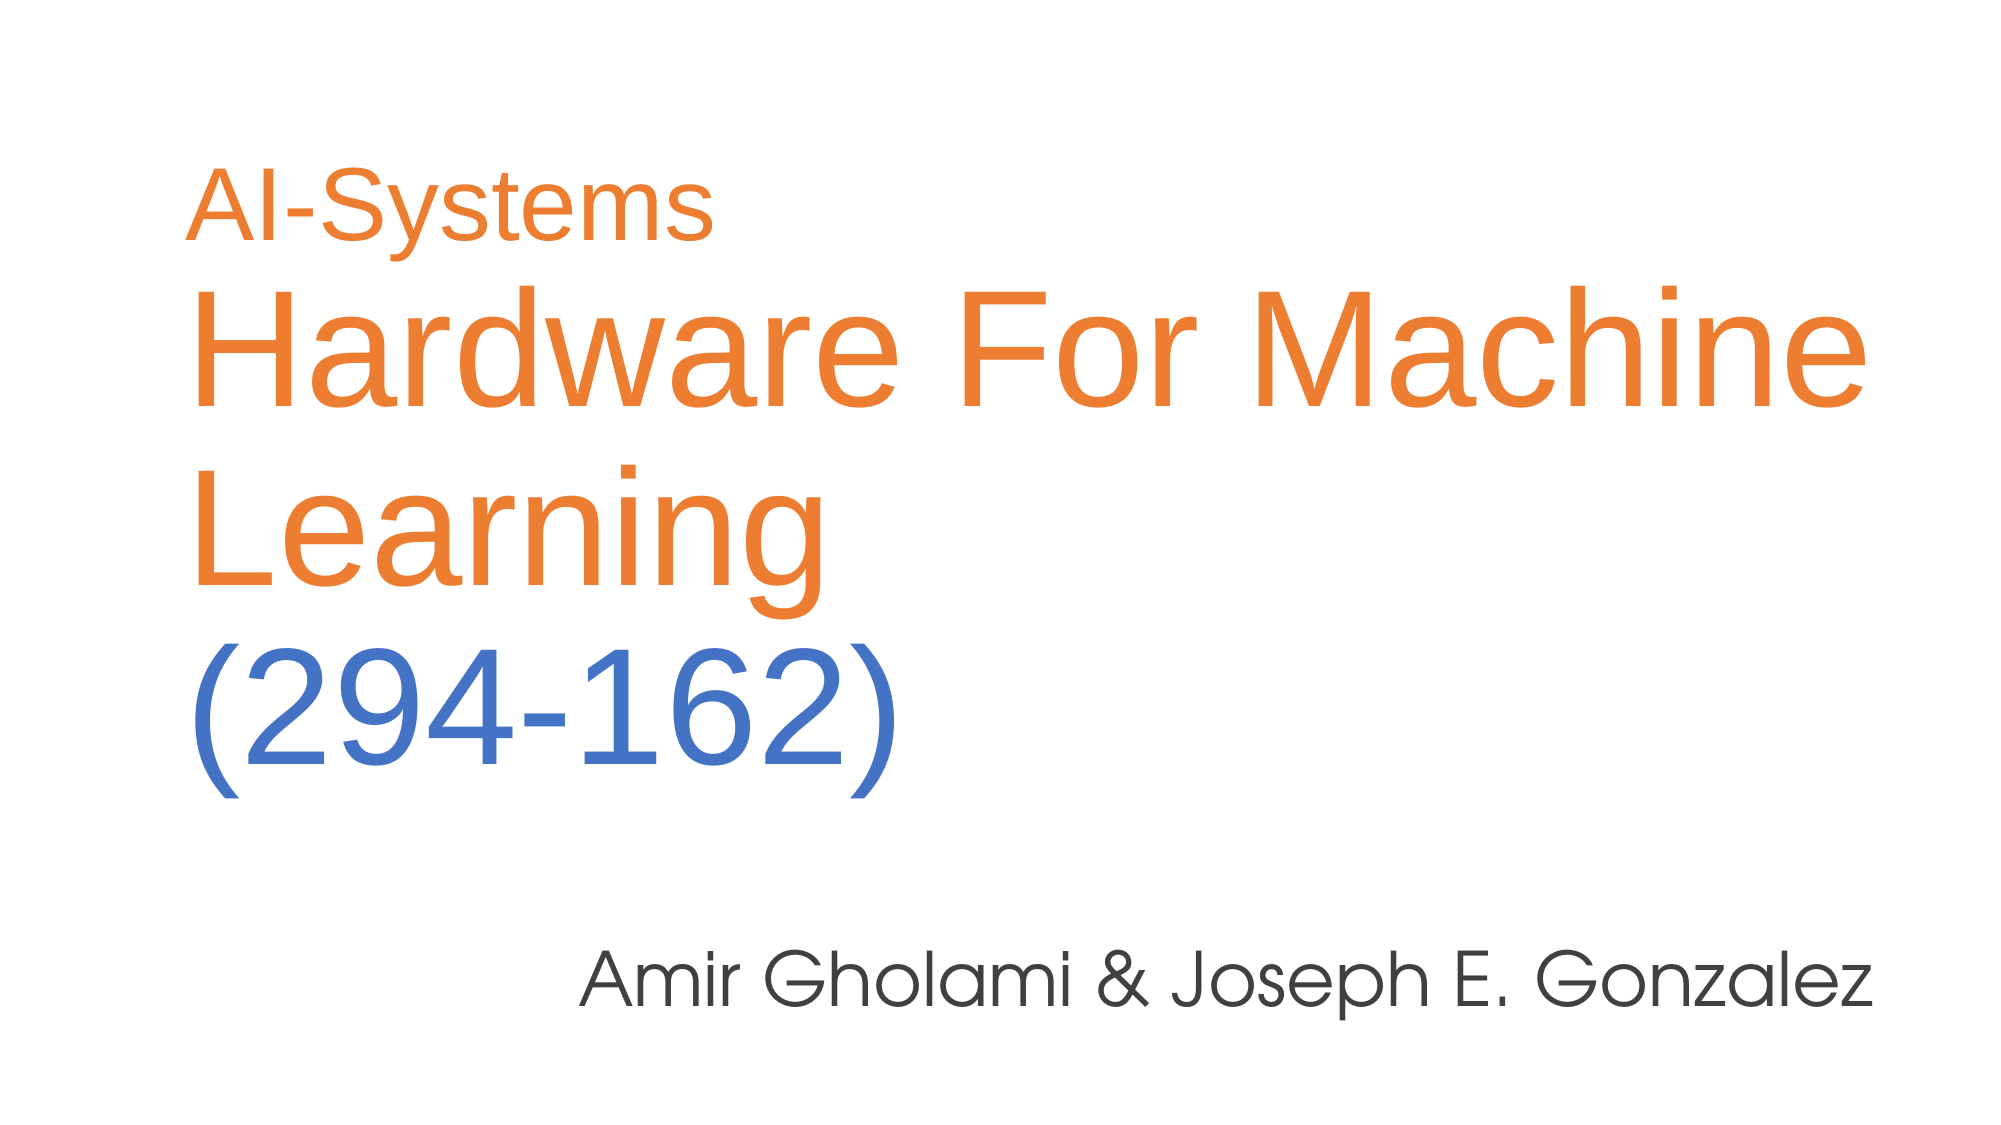

# AI-Systems Hardware For Machine Learning (294-162)
Amir Gholami & Joseph E. Gonzalez